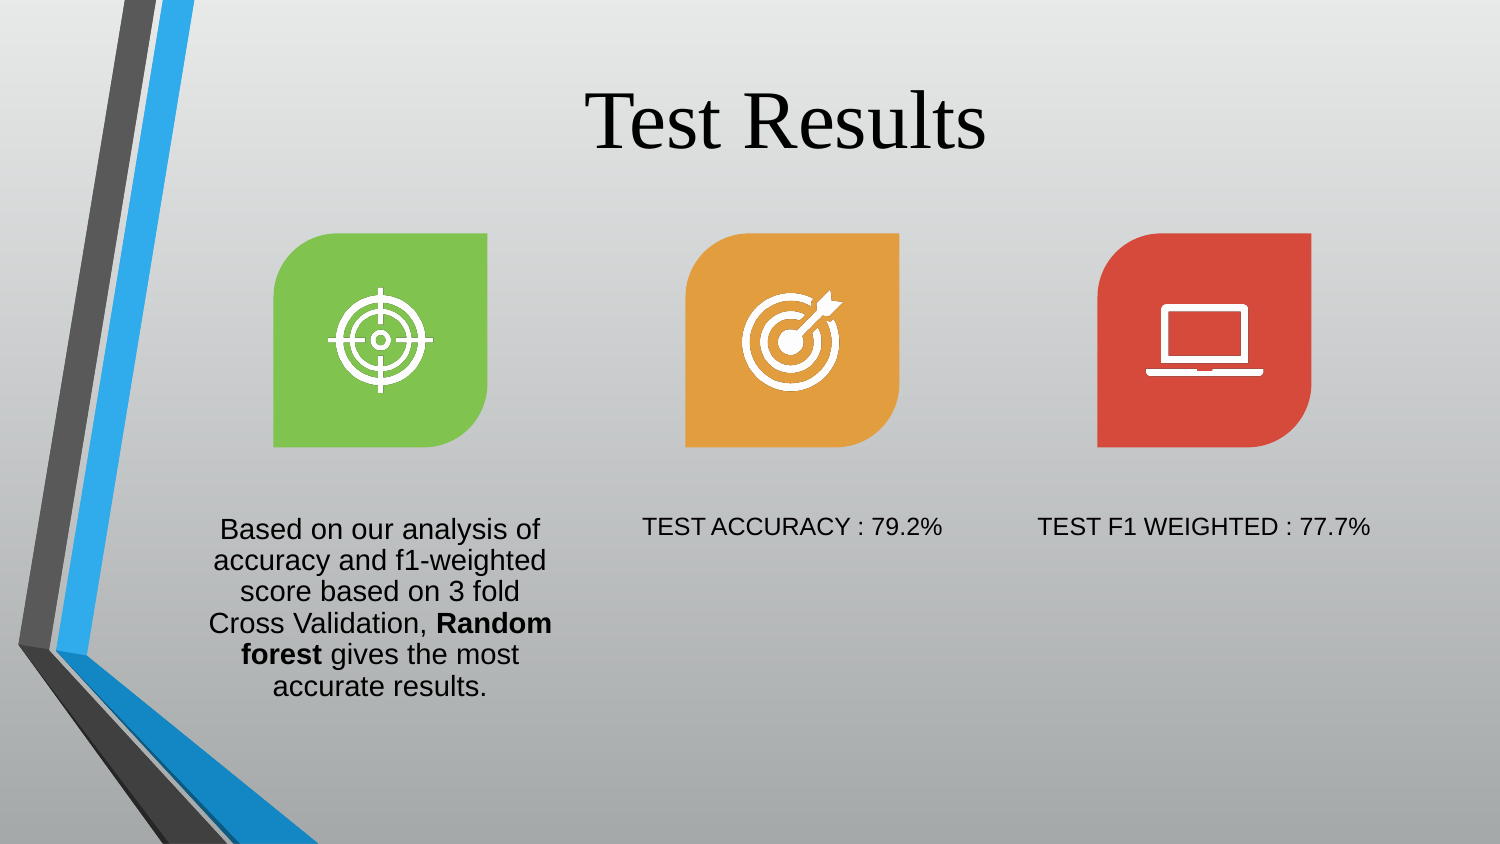

# Test Results
Based on our analysis of accuracy and f1-weighted score based on 3 fold Cross Validation, Random forest gives the most accurate results.
Test Accuracy : 79.2%
Test F1 Weighted : 77.7%